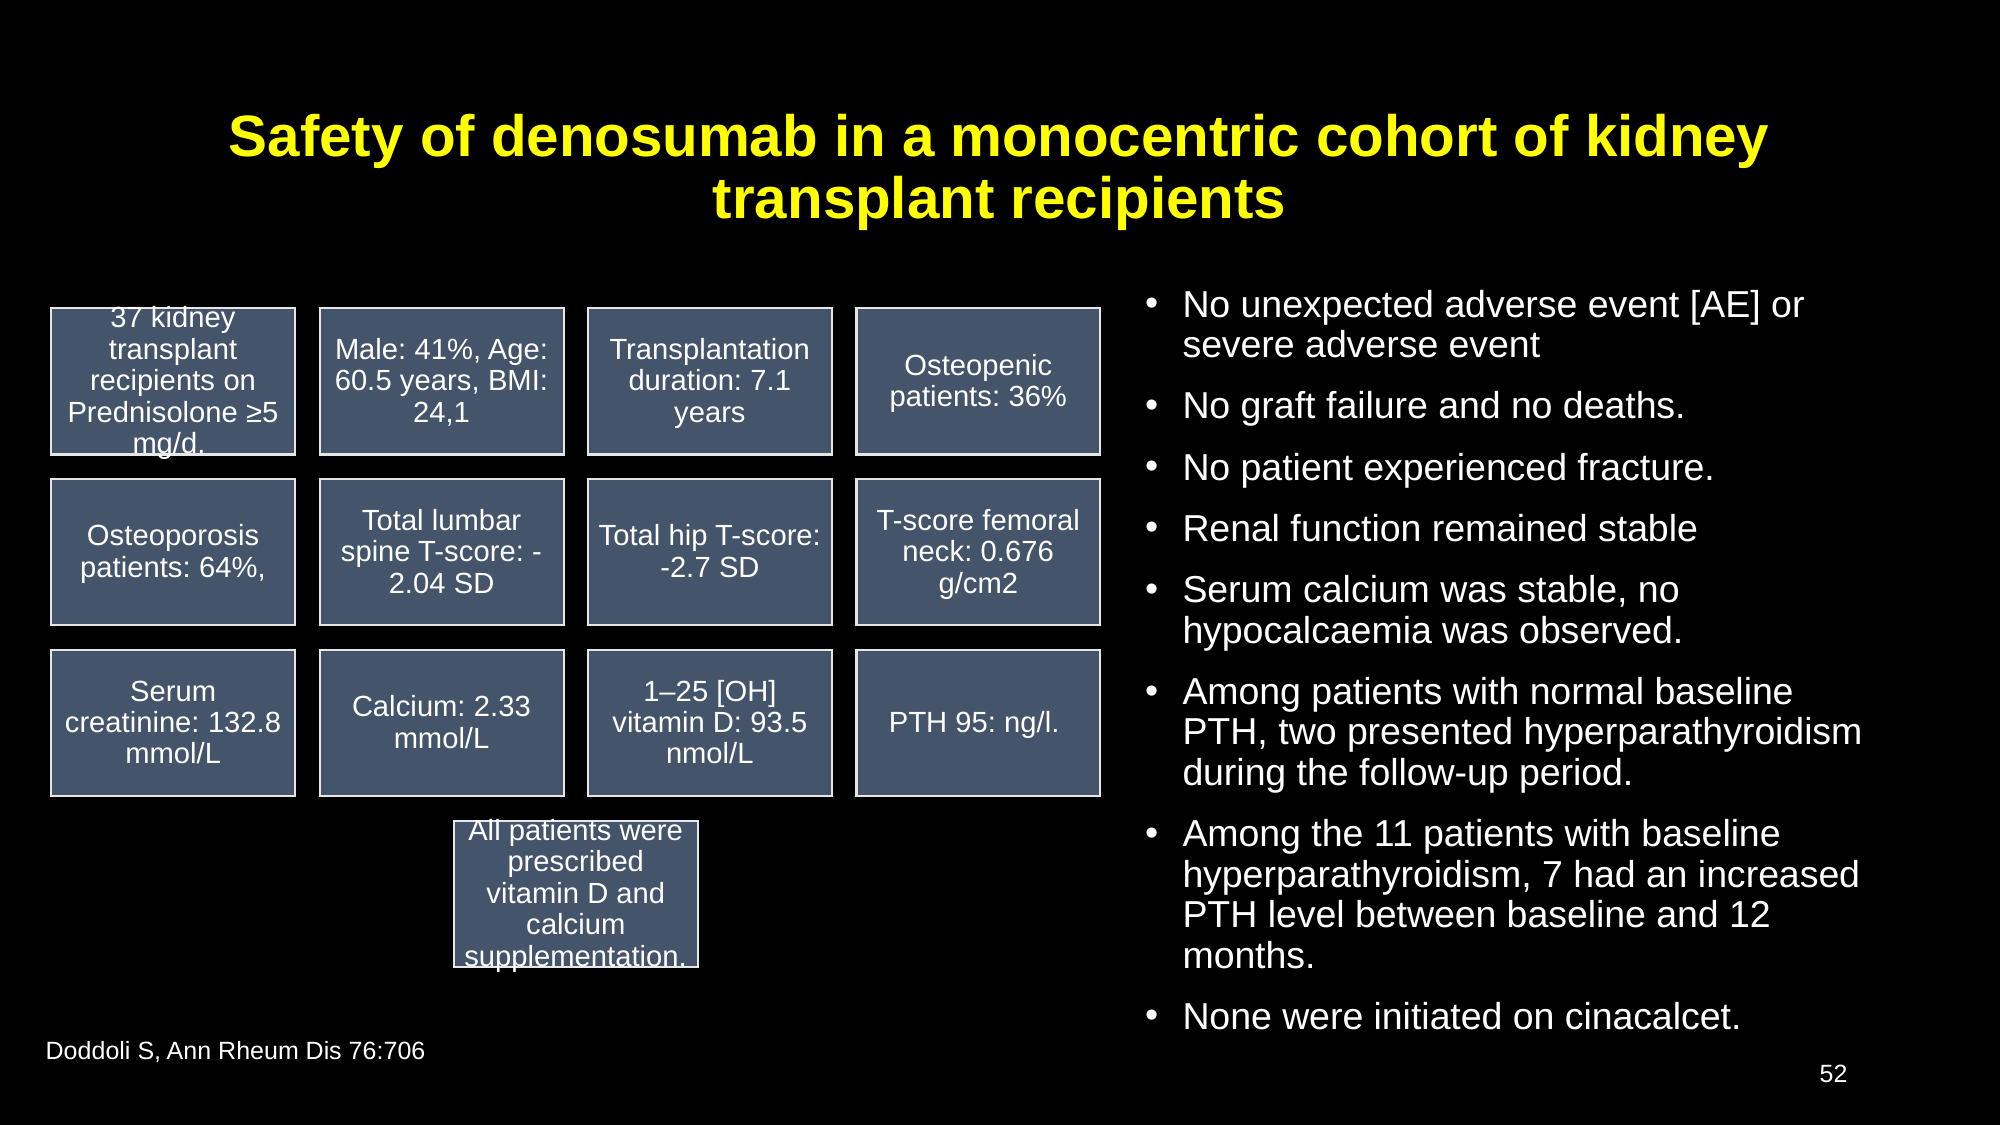

# Safety of denosumab in a monocentric cohort of kidney transplant recipients
No unexpected adverse event [AE] or severe adverse event
No graft failure and no deaths.
No patient experienced fracture.
Renal function remained stable
Serum calcium was stable, no hypocalcaemia was observed.
Among patients with normal baseline PTH, two presented hyperparathyroidism during the follow-up period.
Among the 11 patients with baseline hyperparathyroidism, 7 had an increased PTH level between baseline and 12 months.
None were initiated on cinacalcet.

37 kidney transplant recipients on Prednisolone ≥5 mg/d.

Male: 41%, Age: 60.5 years, BMI: 24,1

Transplantation duration: 7.1 years

Osteopenic patients: 36%

Osteoporosis patients: 64%,

Total lumbar spine T-score: -2.04 SD

Total hip T-score: -2.7 SD

T-score femoral neck: 0.676 g/cm2

Serum creatinine: 132.8 mmol/L

Calcium: 2.33 mmol/L

1–25 [OH] vitamin D: 93.5 nmol/L

PTH 95: ng/l.

All patients were prescribed vitamin D and calcium supplementation.
Doddoli S, Ann Rheum Dis 76:706
52